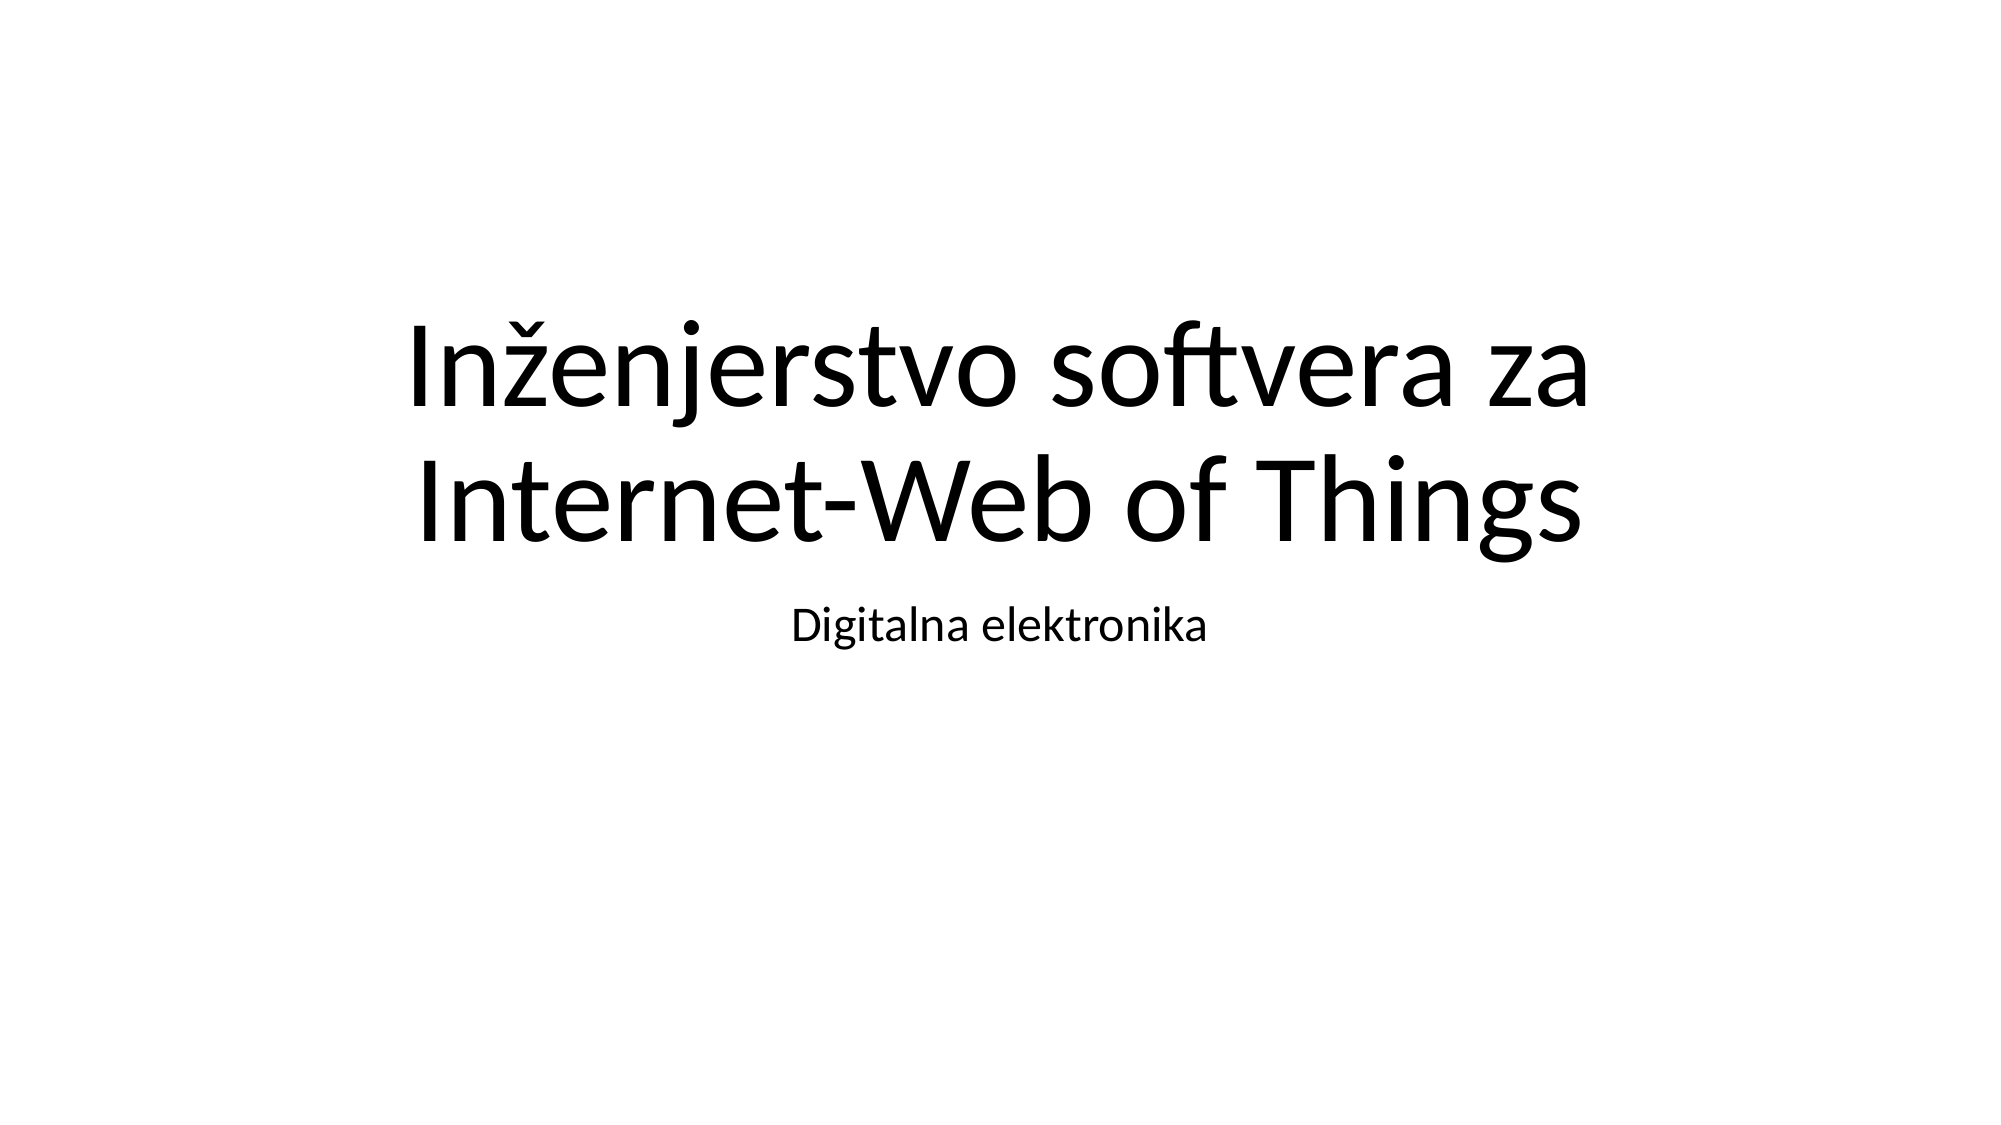

# Inženjerstvo softvera za Internet-Web of Things
Digitalna elektronika